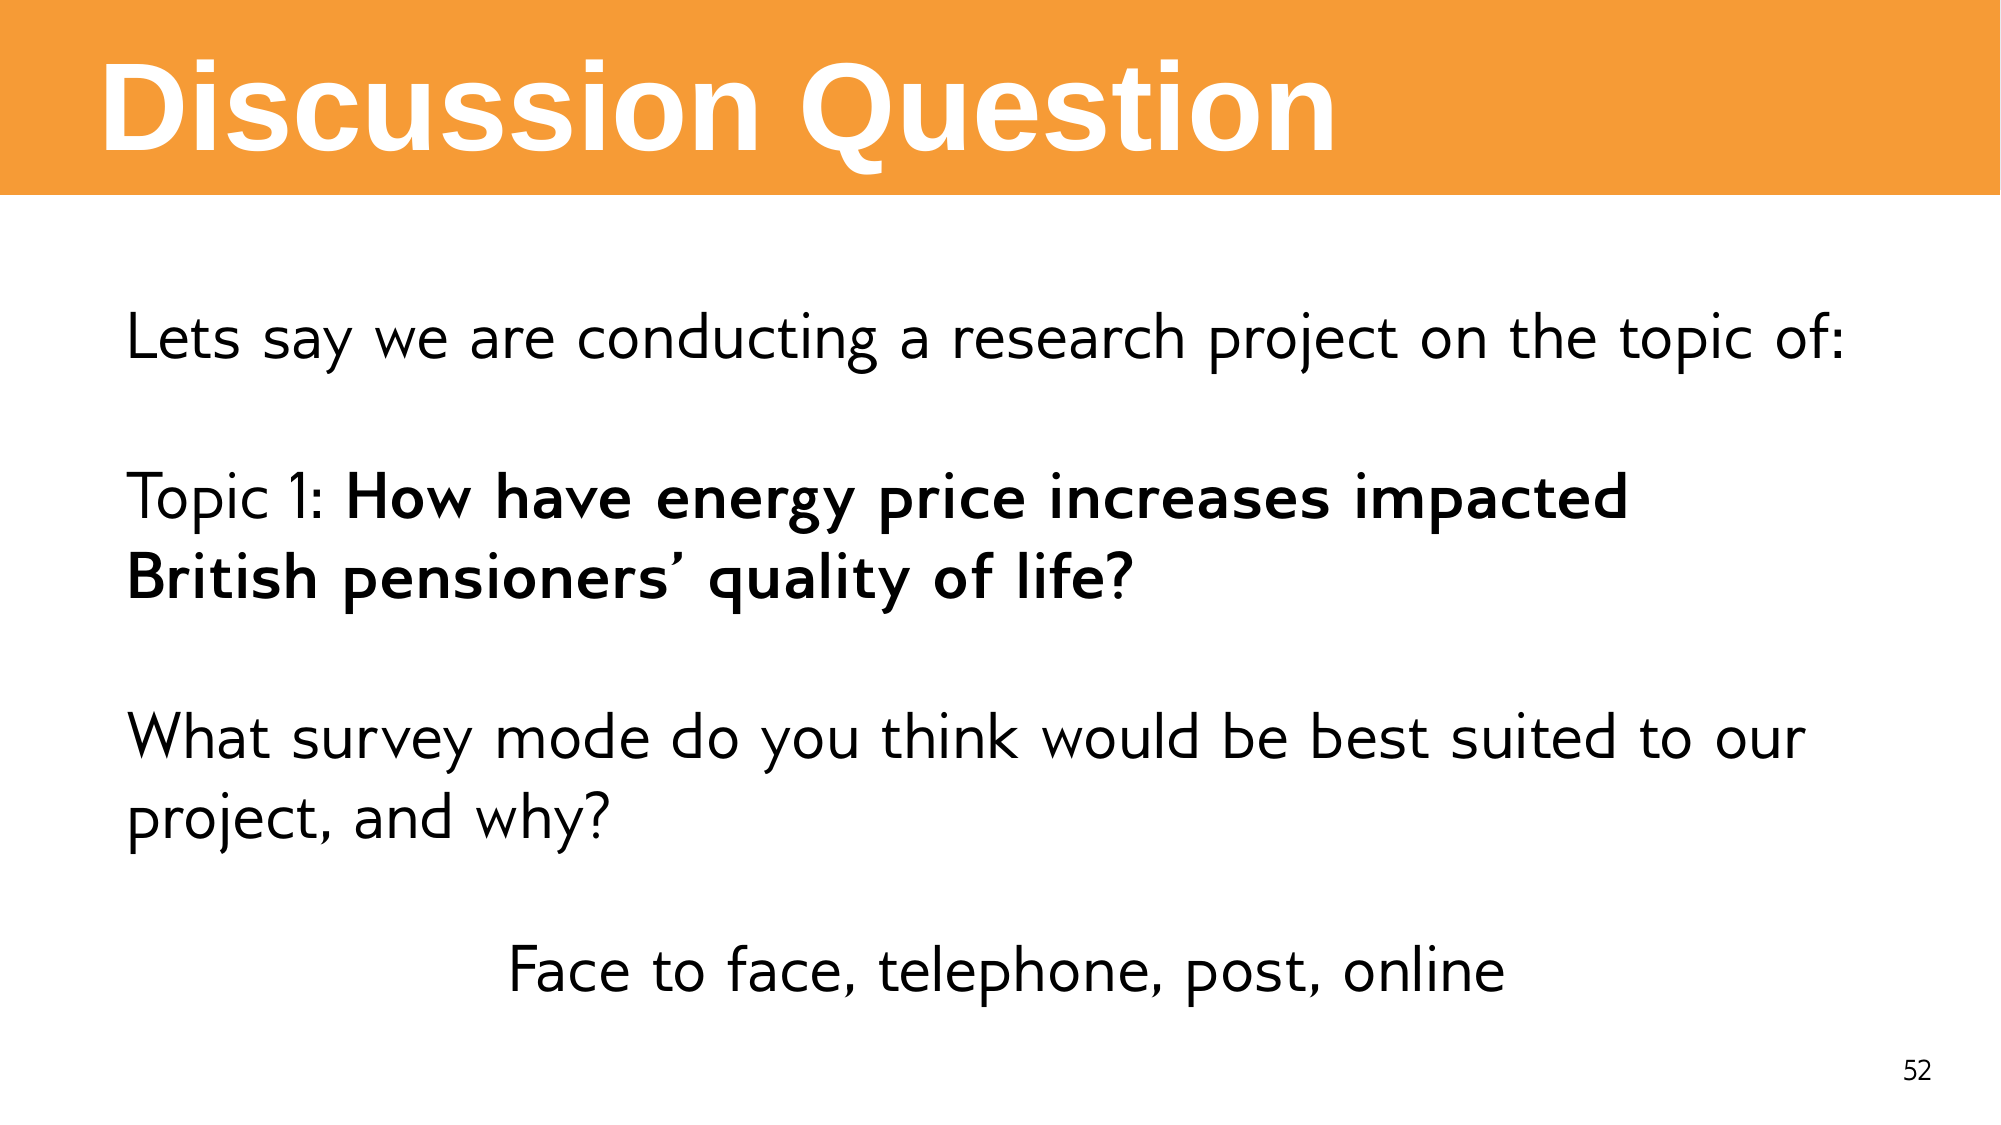

# Discussion Question
Lets say we are conducting a research project on the topic of:

Topic 1: How have energy price increases impacted British pensioners’ quality of life?

What survey mode do you think would be best suited to our project, and why?

Face to face, telephone, post, online
52